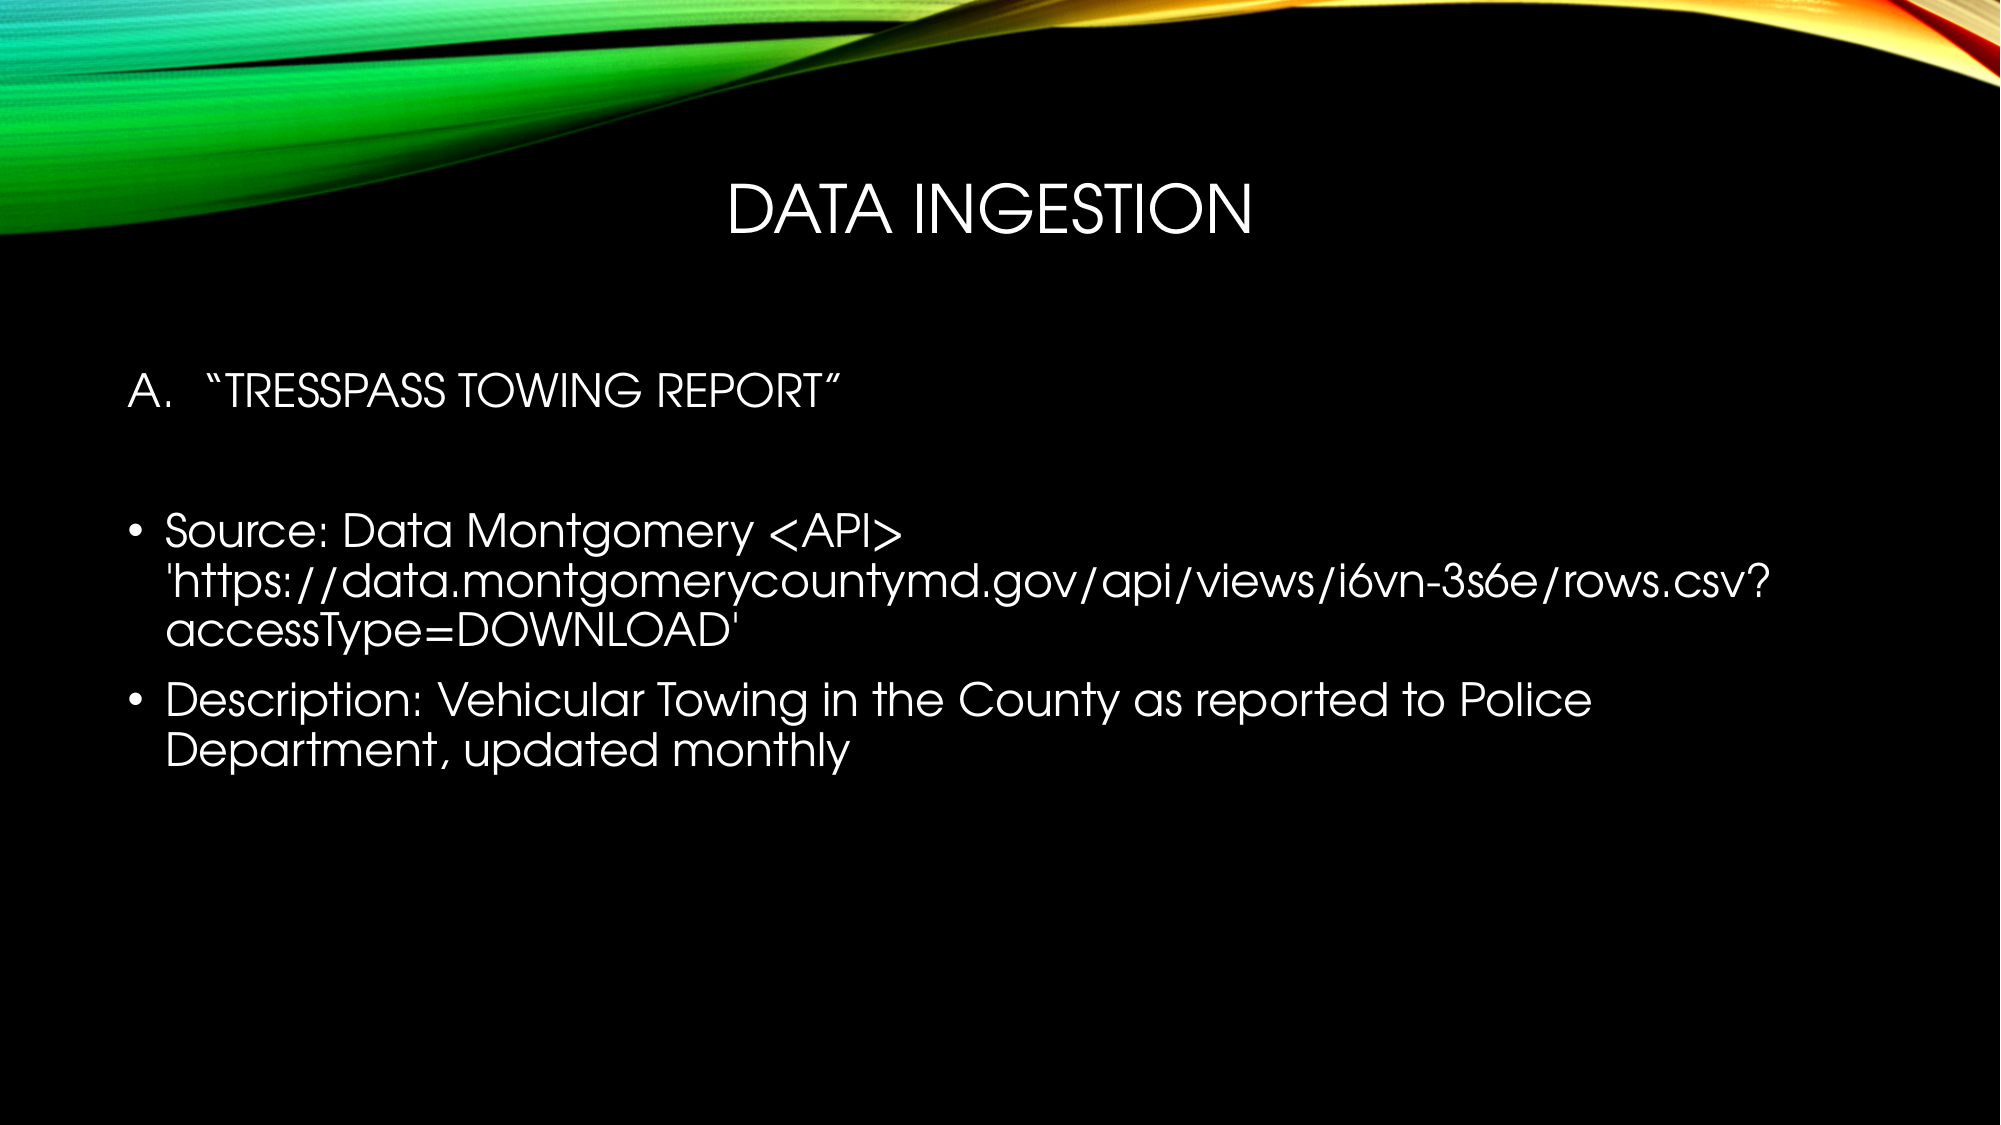

# DATA INGESTION
“TRESSPASS TOWING REPORT”

Source: Data Montgomery <API> 'https://data.montgomerycountymd.gov/api/views/i6vn-3s6e/rows.csv?accessType=DOWNLOAD'
Description: Vehicular Towing in the County as reported to Police Department, updated monthly